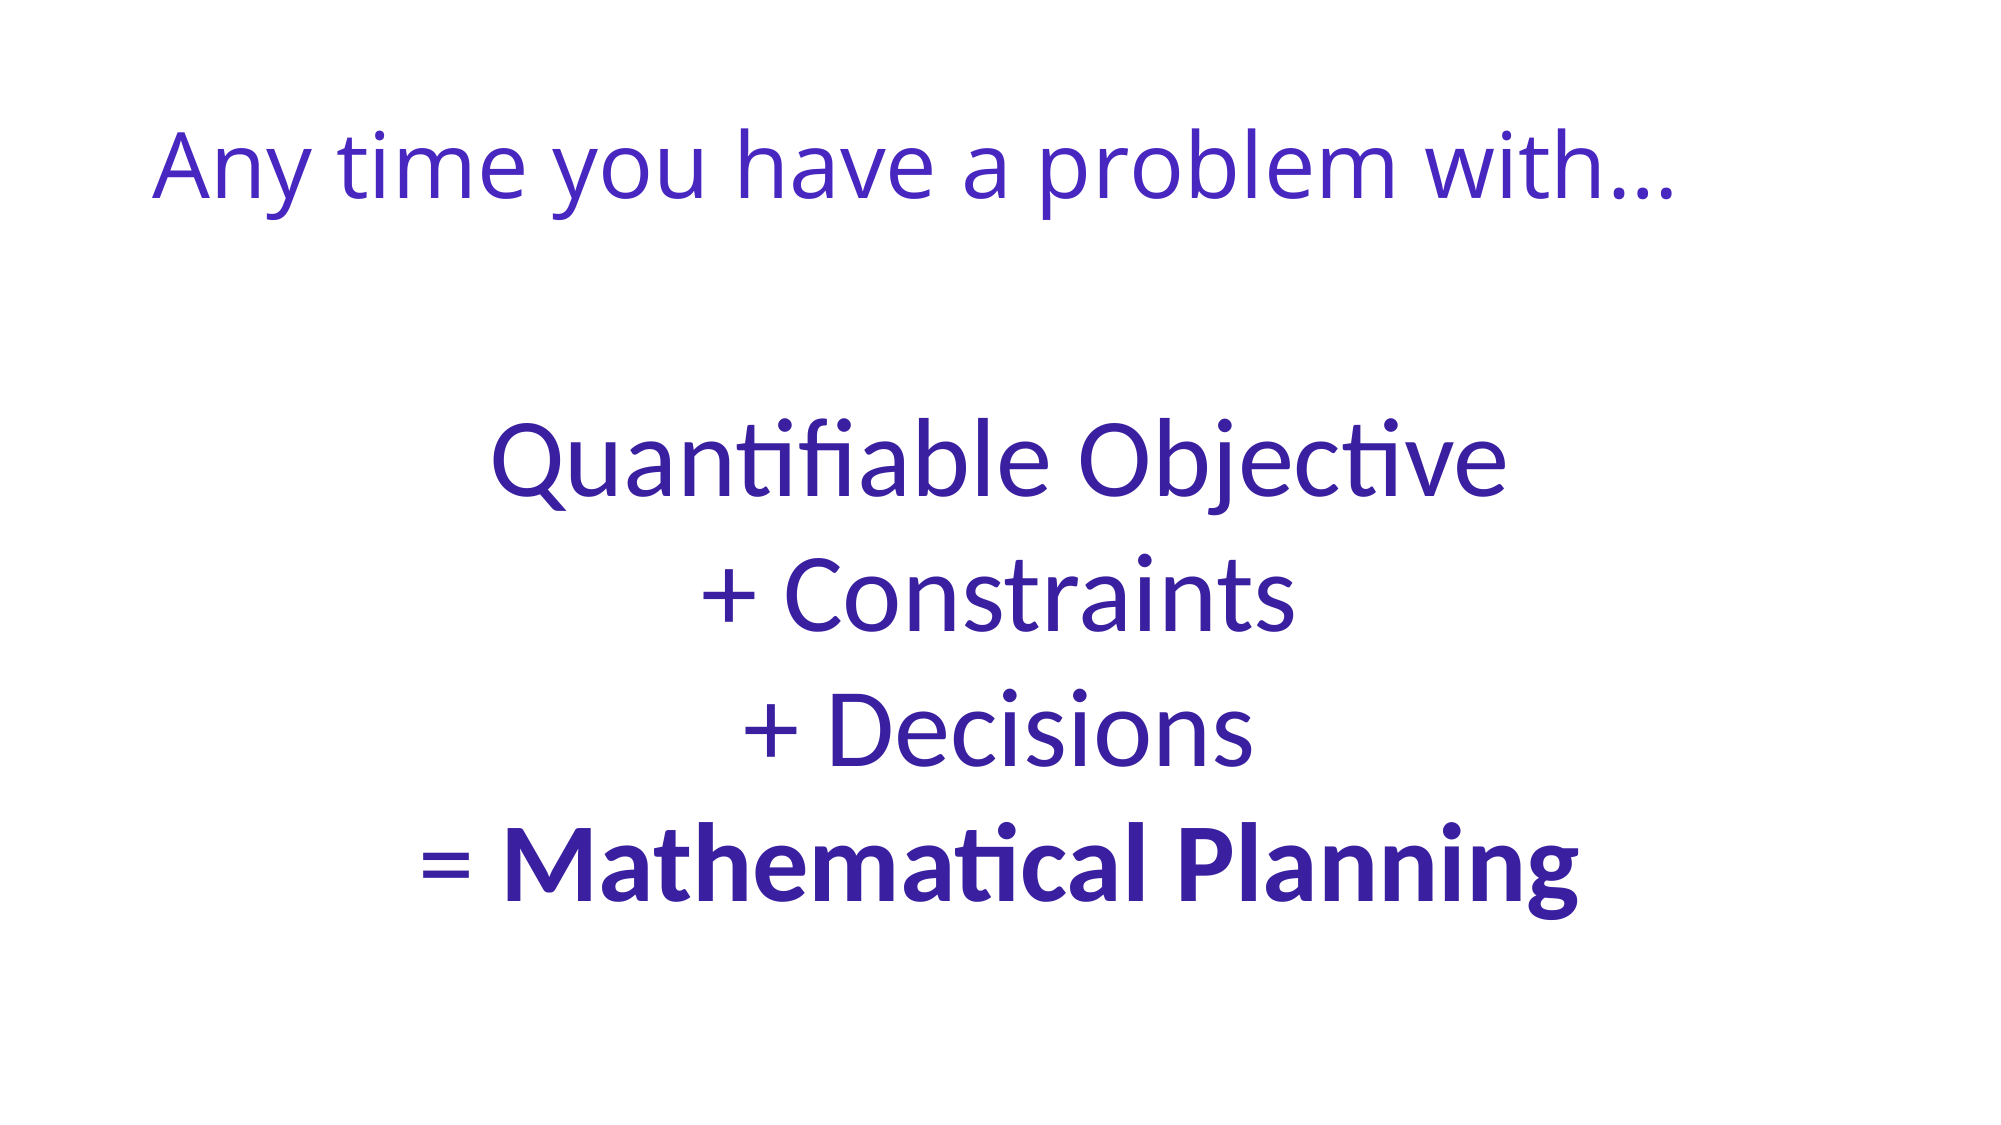

# Any time you have a problem with…
Quantifiable Objective
+ Constraints
+ Decisions
= Mathematical Planning